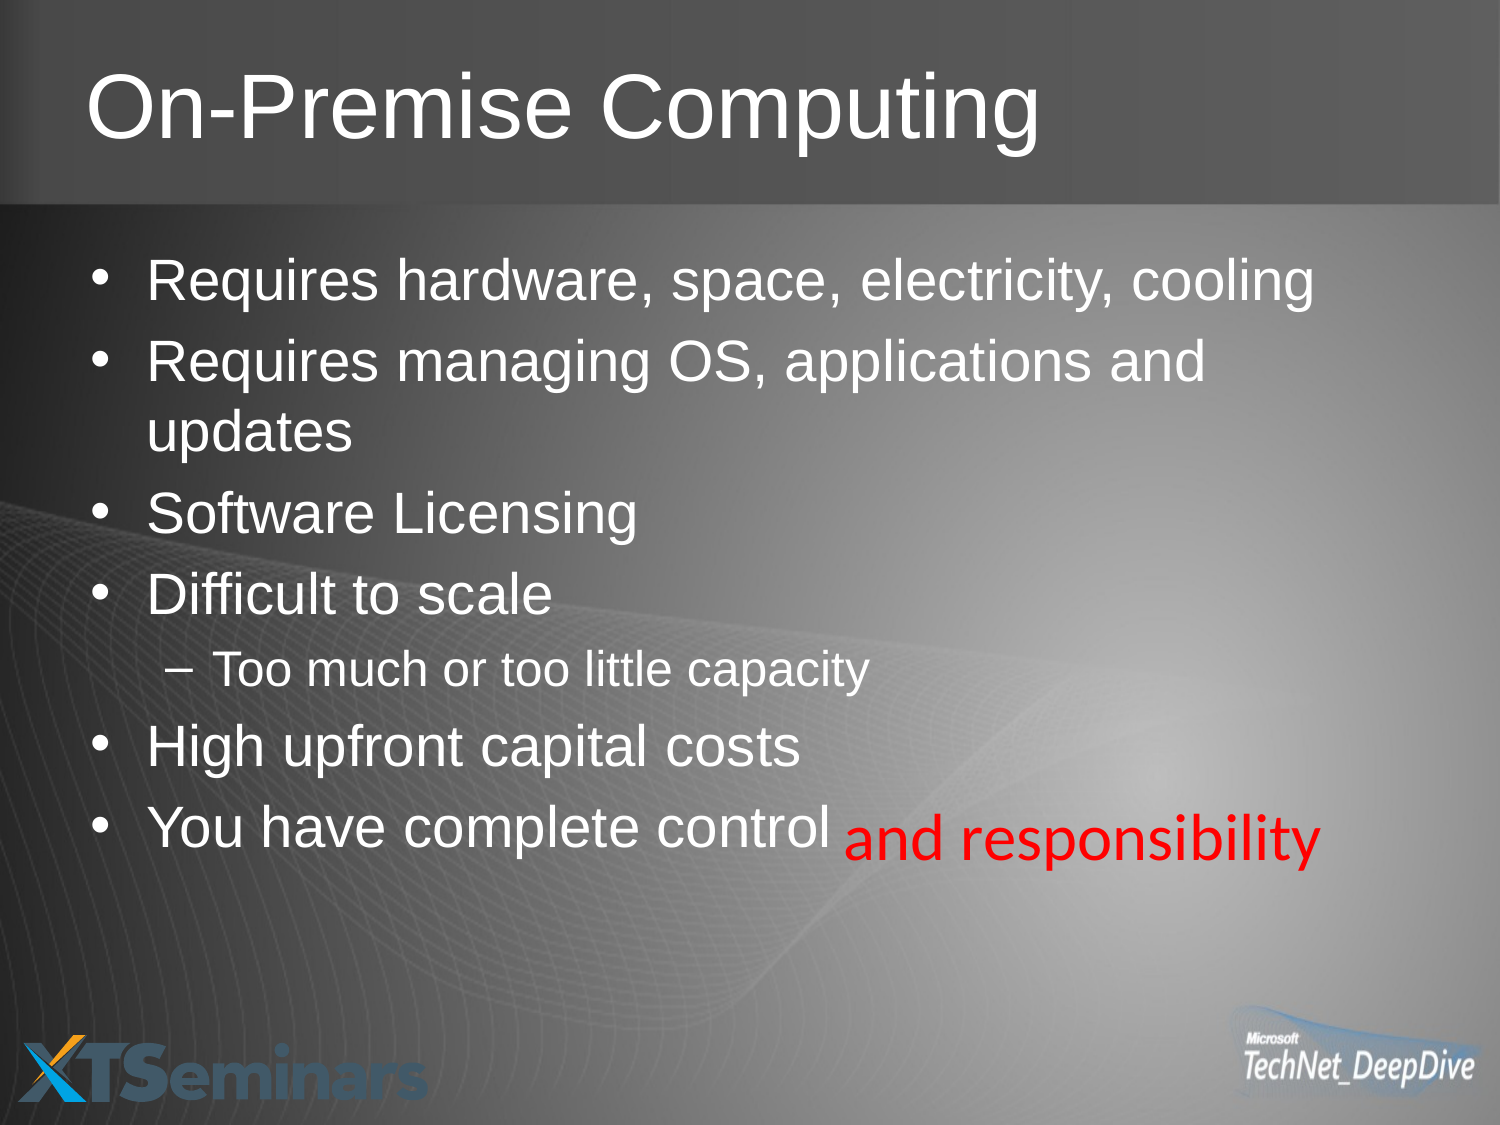

# On-Premise Computing
Requires hardware, space, electricity, cooling
Requires managing OS, applications and updates
Software Licensing
Difficult to scale
Too much or too little capacity
High upfront capital costs
You have complete control

and responsibility